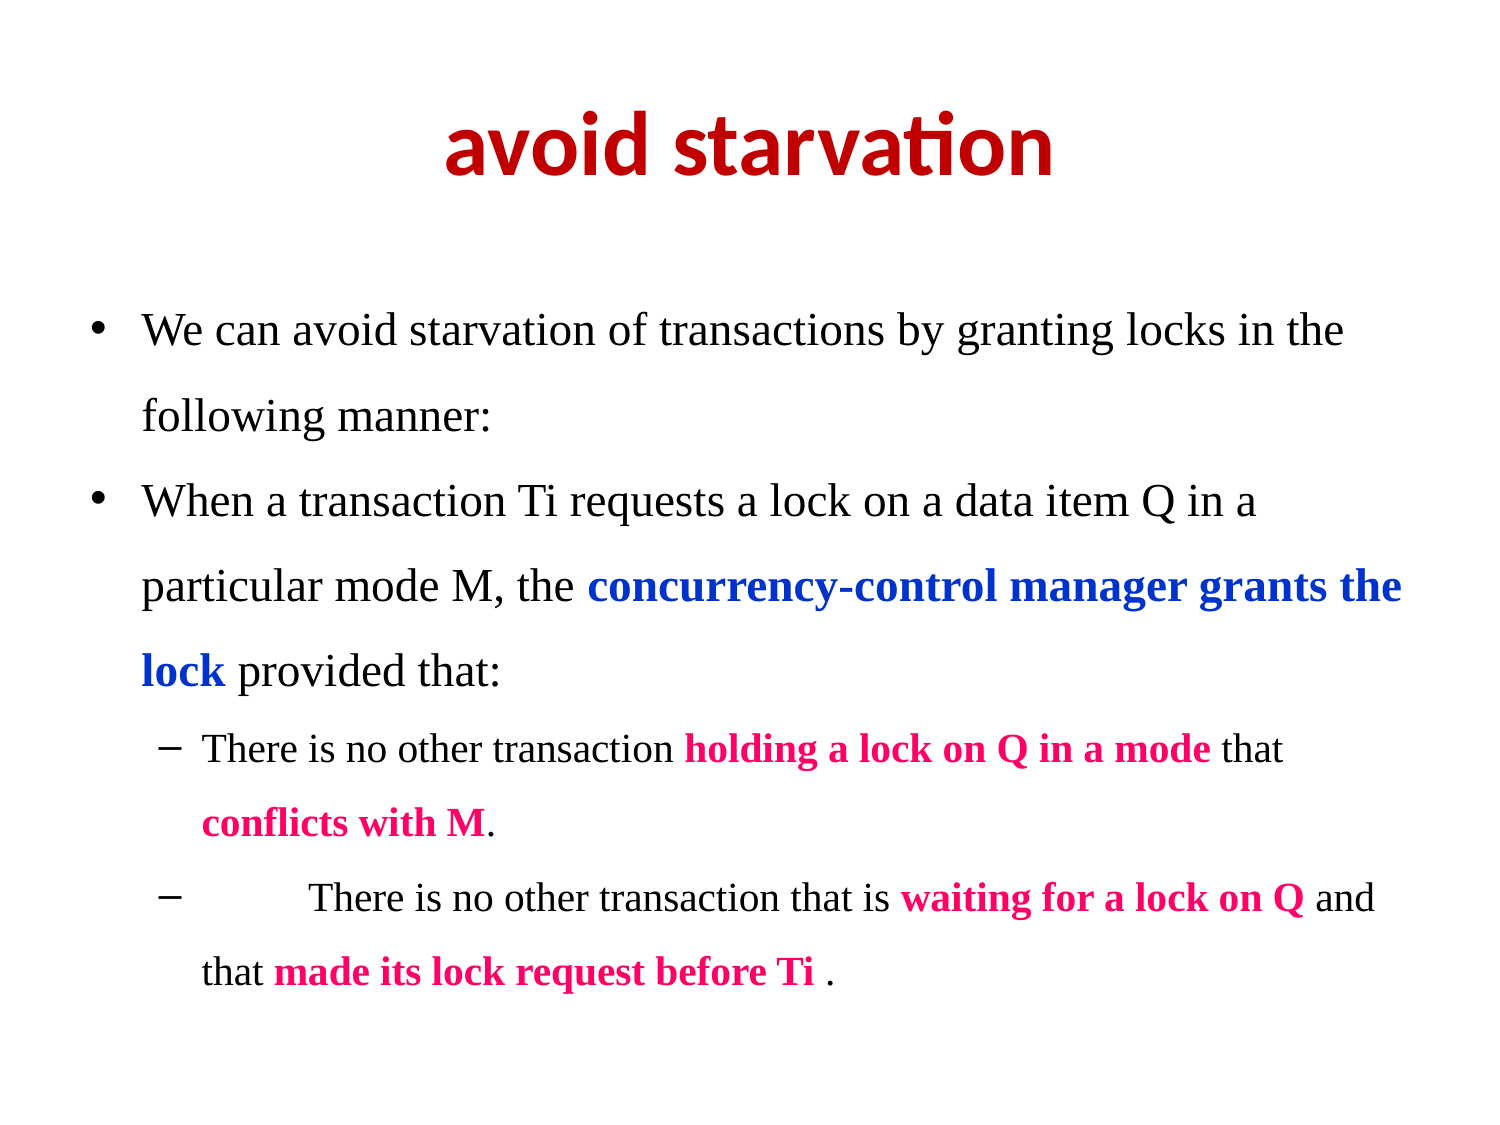

# avoid starvation
We can avoid starvation of transactions by granting locks in the following manner:
When a transaction Ti requests a lock on a data item Q in a particular mode M, the concurrency-control manager grants the lock provided that:
There is no other transaction holding a lock on Q in a mode that conflicts with M.
	There is no other transaction that is waiting for a lock on Q and that made its lock request before Ti .